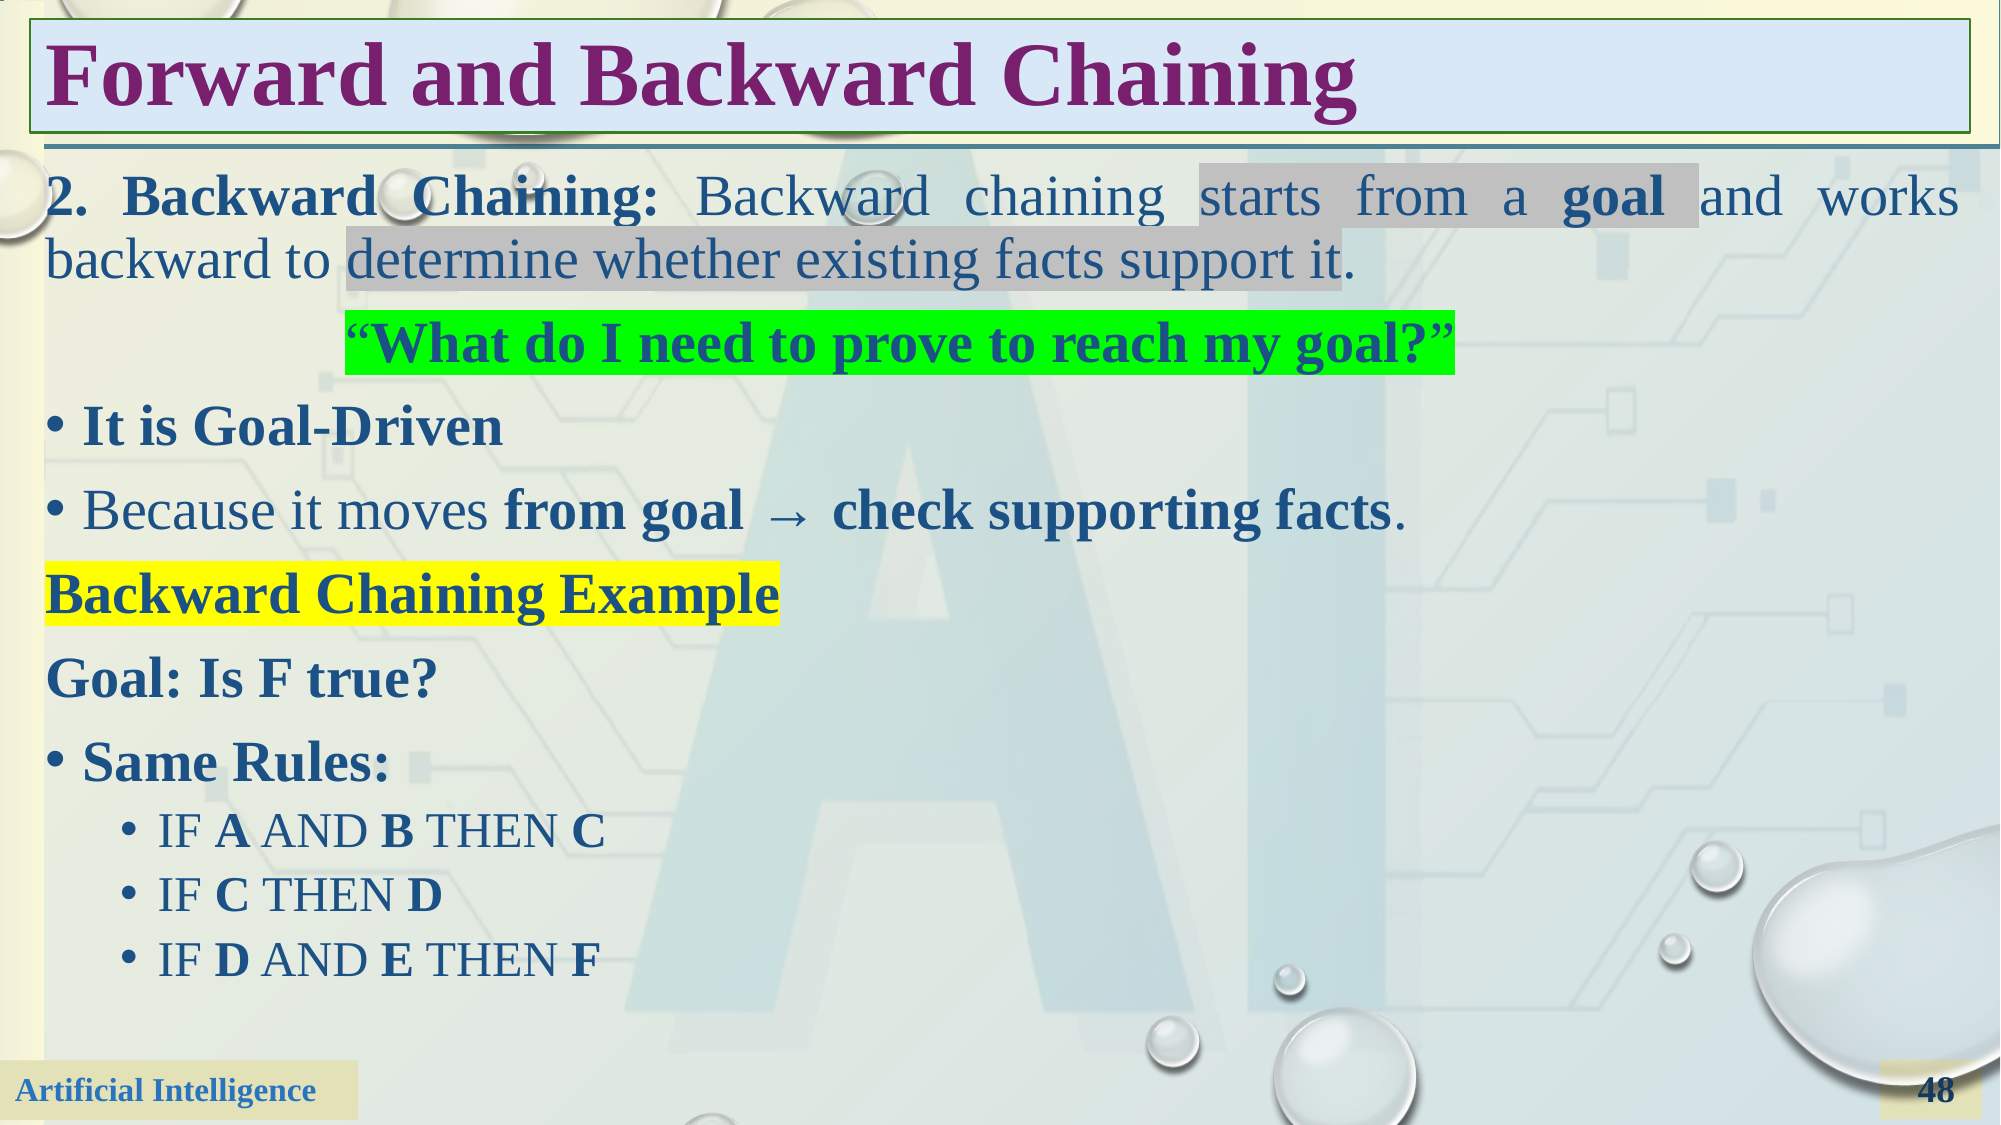

# Forward and Backward Chaining
2. Backward Chaining: Backward chaining starts from a goal and works backward to determine whether existing facts support it.
		“What do I need to prove to reach my goal?”
It is Goal-Driven
Because it moves from goal → check supporting facts.
Backward Chaining Example
Goal: Is F true?
Same Rules:
IF A AND B THEN C
IF C THEN D
IF D AND E THEN F
48